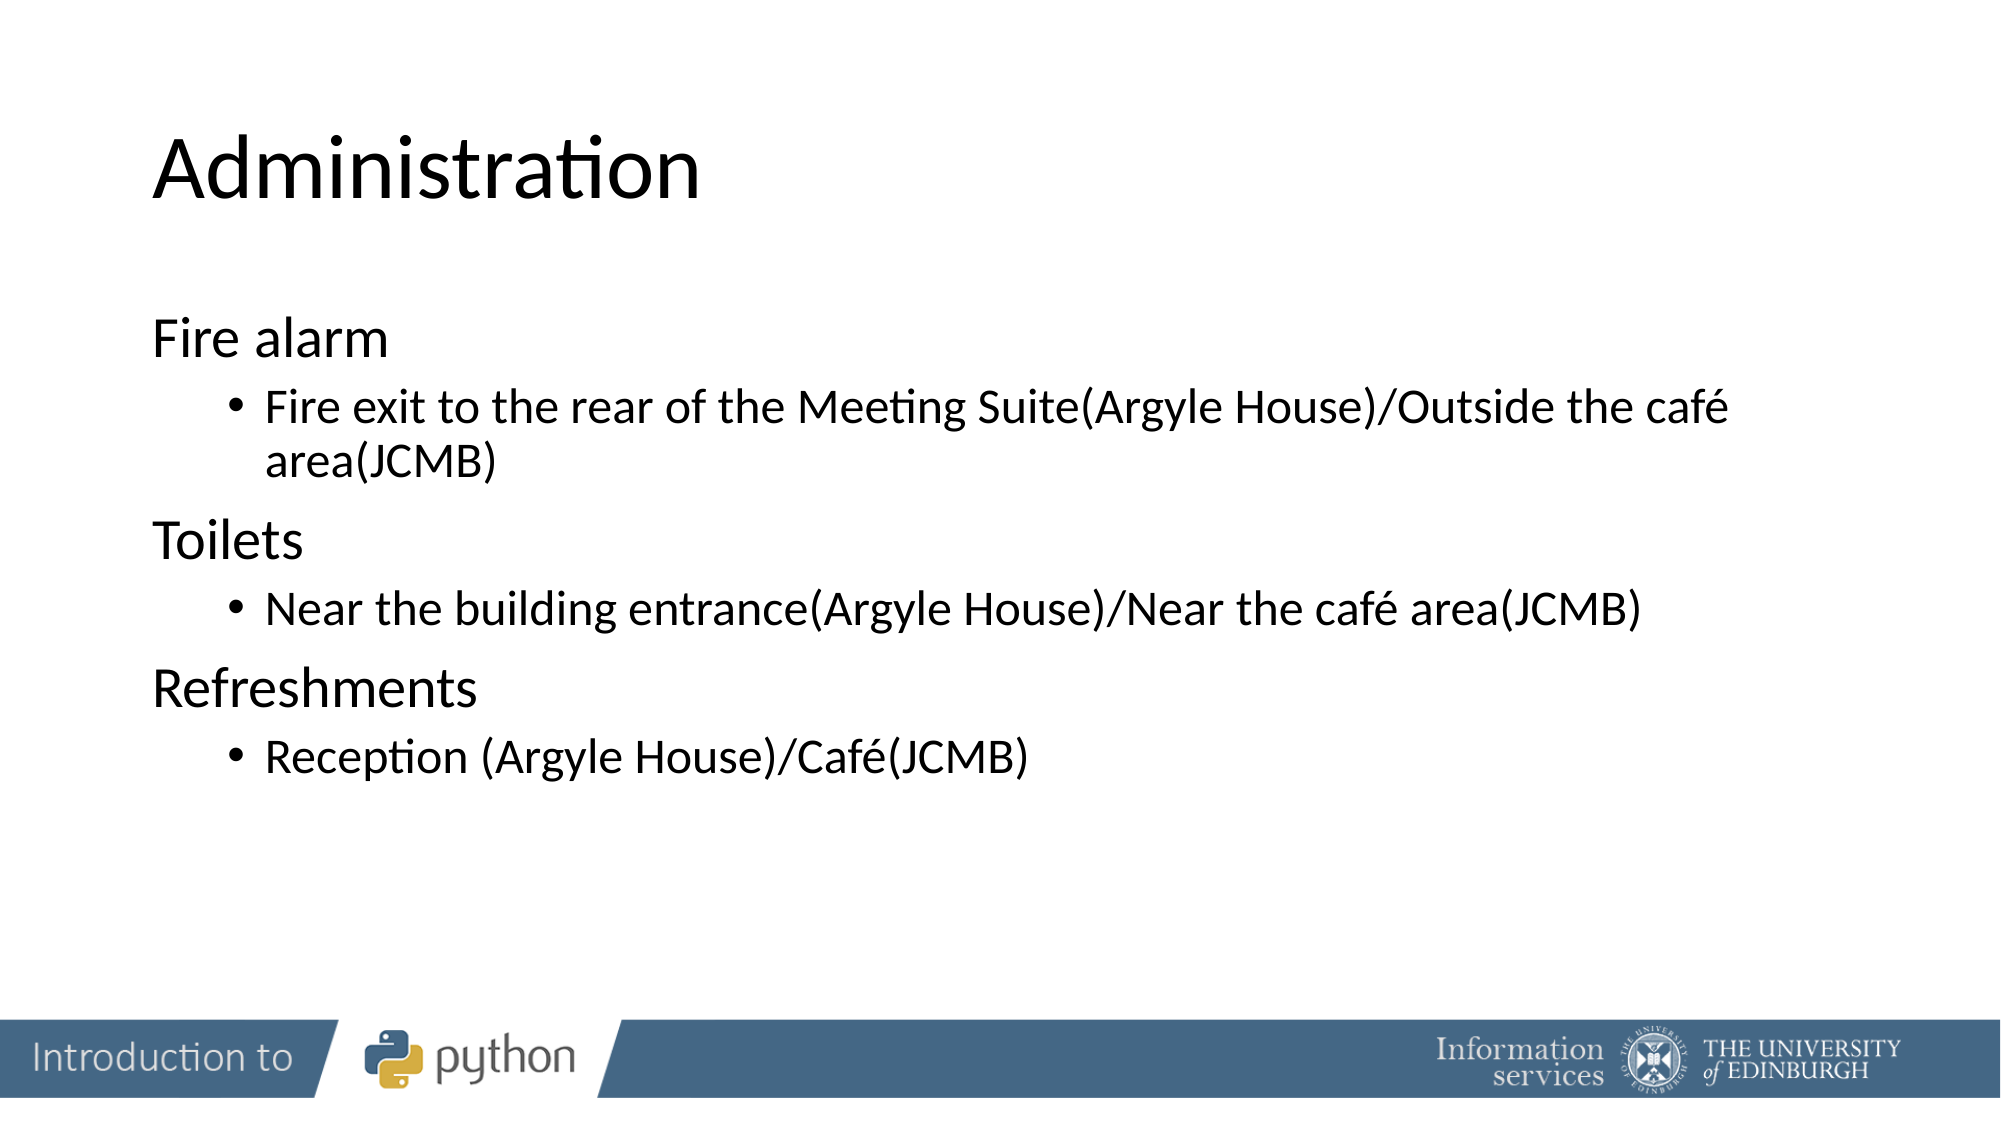

# Administration
Fire alarm
Fire exit to the rear of the Meeting Suite(Argyle House)/Outside the café area(JCMB)
Toilets
Near the building entrance(Argyle House)/Near the café area(JCMB)
Refreshments
Reception (Argyle House)/Café(JCMB)